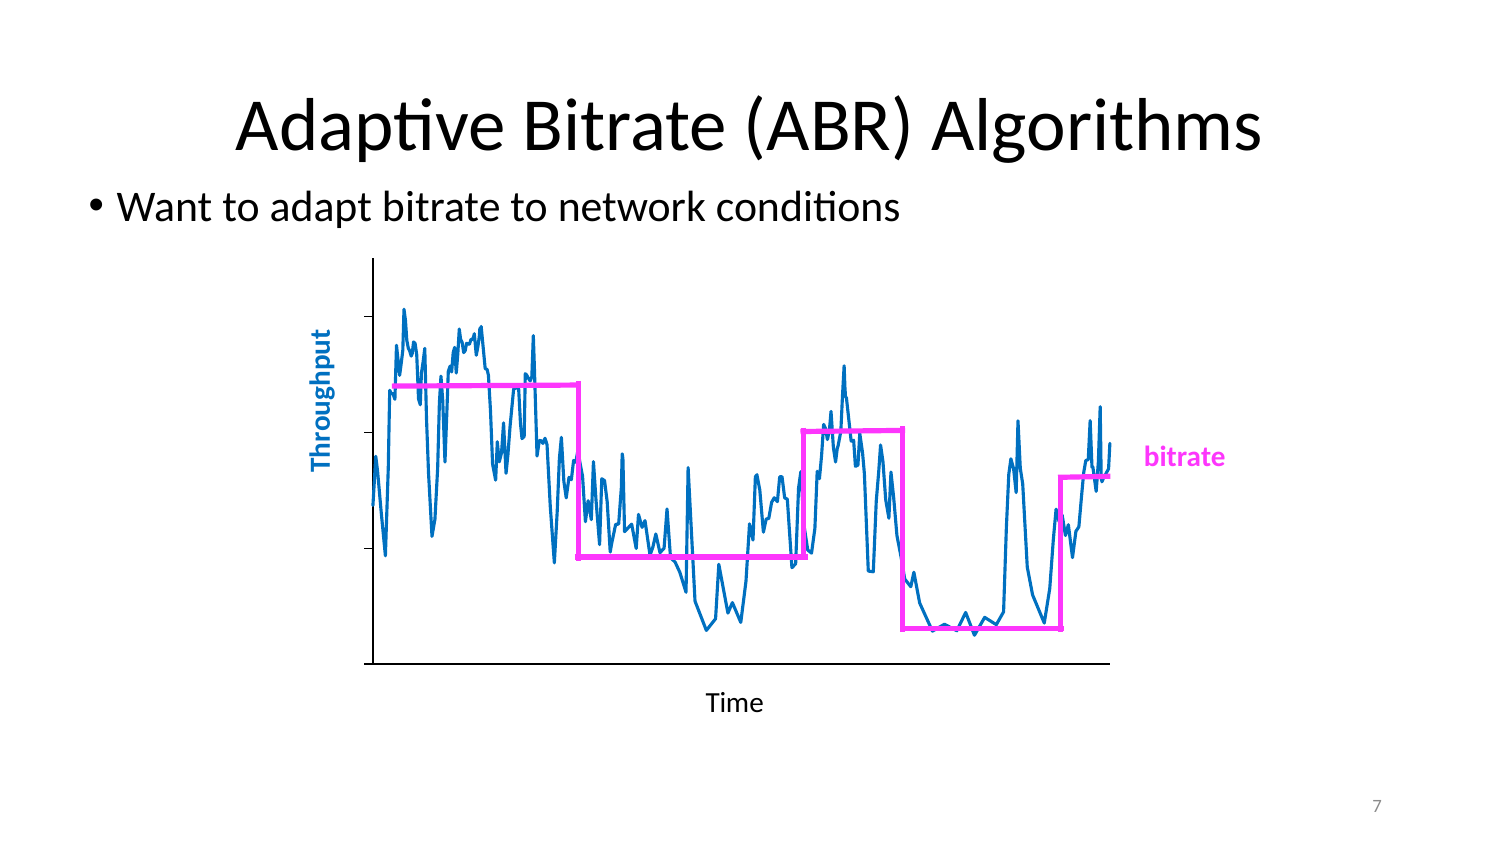

# Adaptive Bitrate (ABR) Algorithms
Want to adapt bitrate to network conditions

### Chart

| Category | throughput (mbps) |
|---|---|
bitrate
7